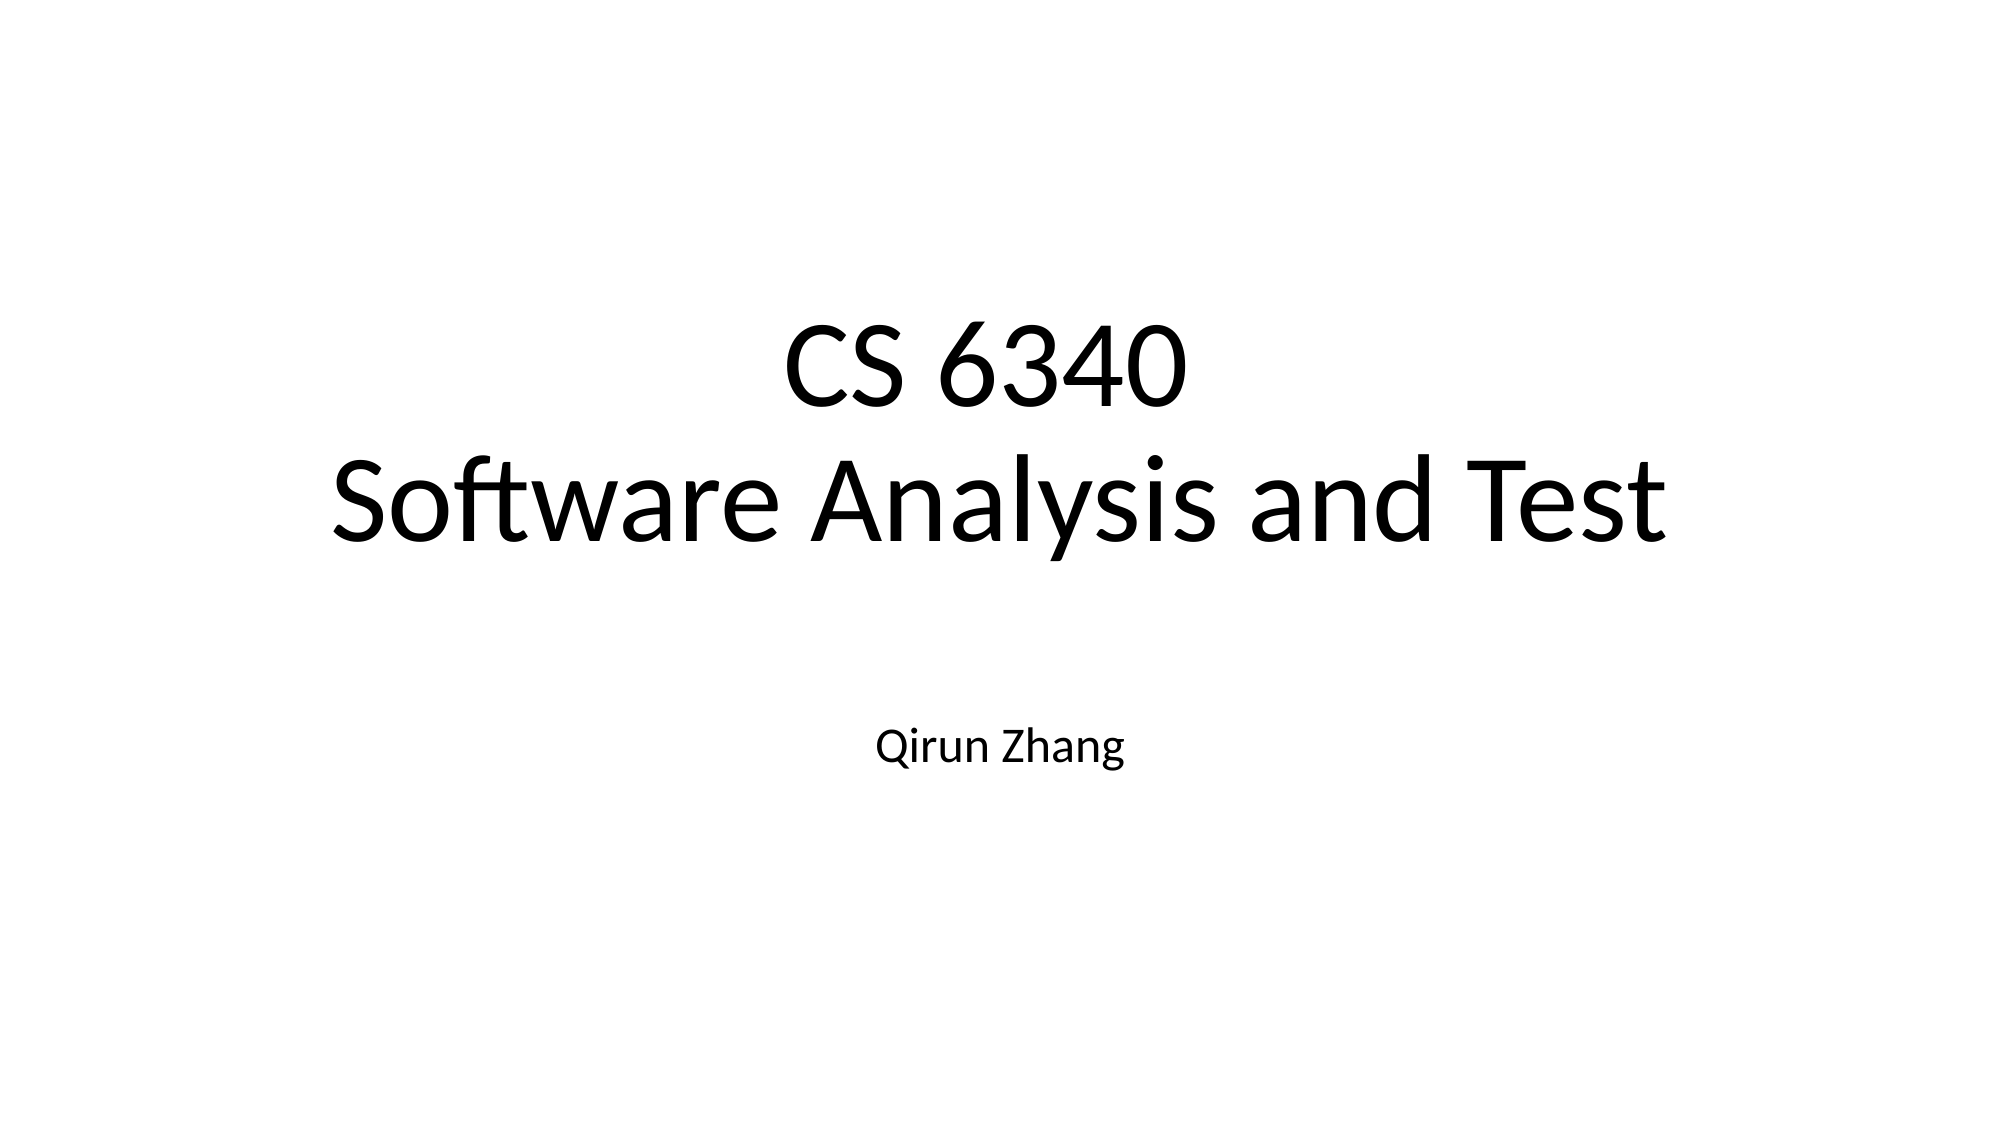

# CS 6340 Software Analysis and Test
Qirun Zhang